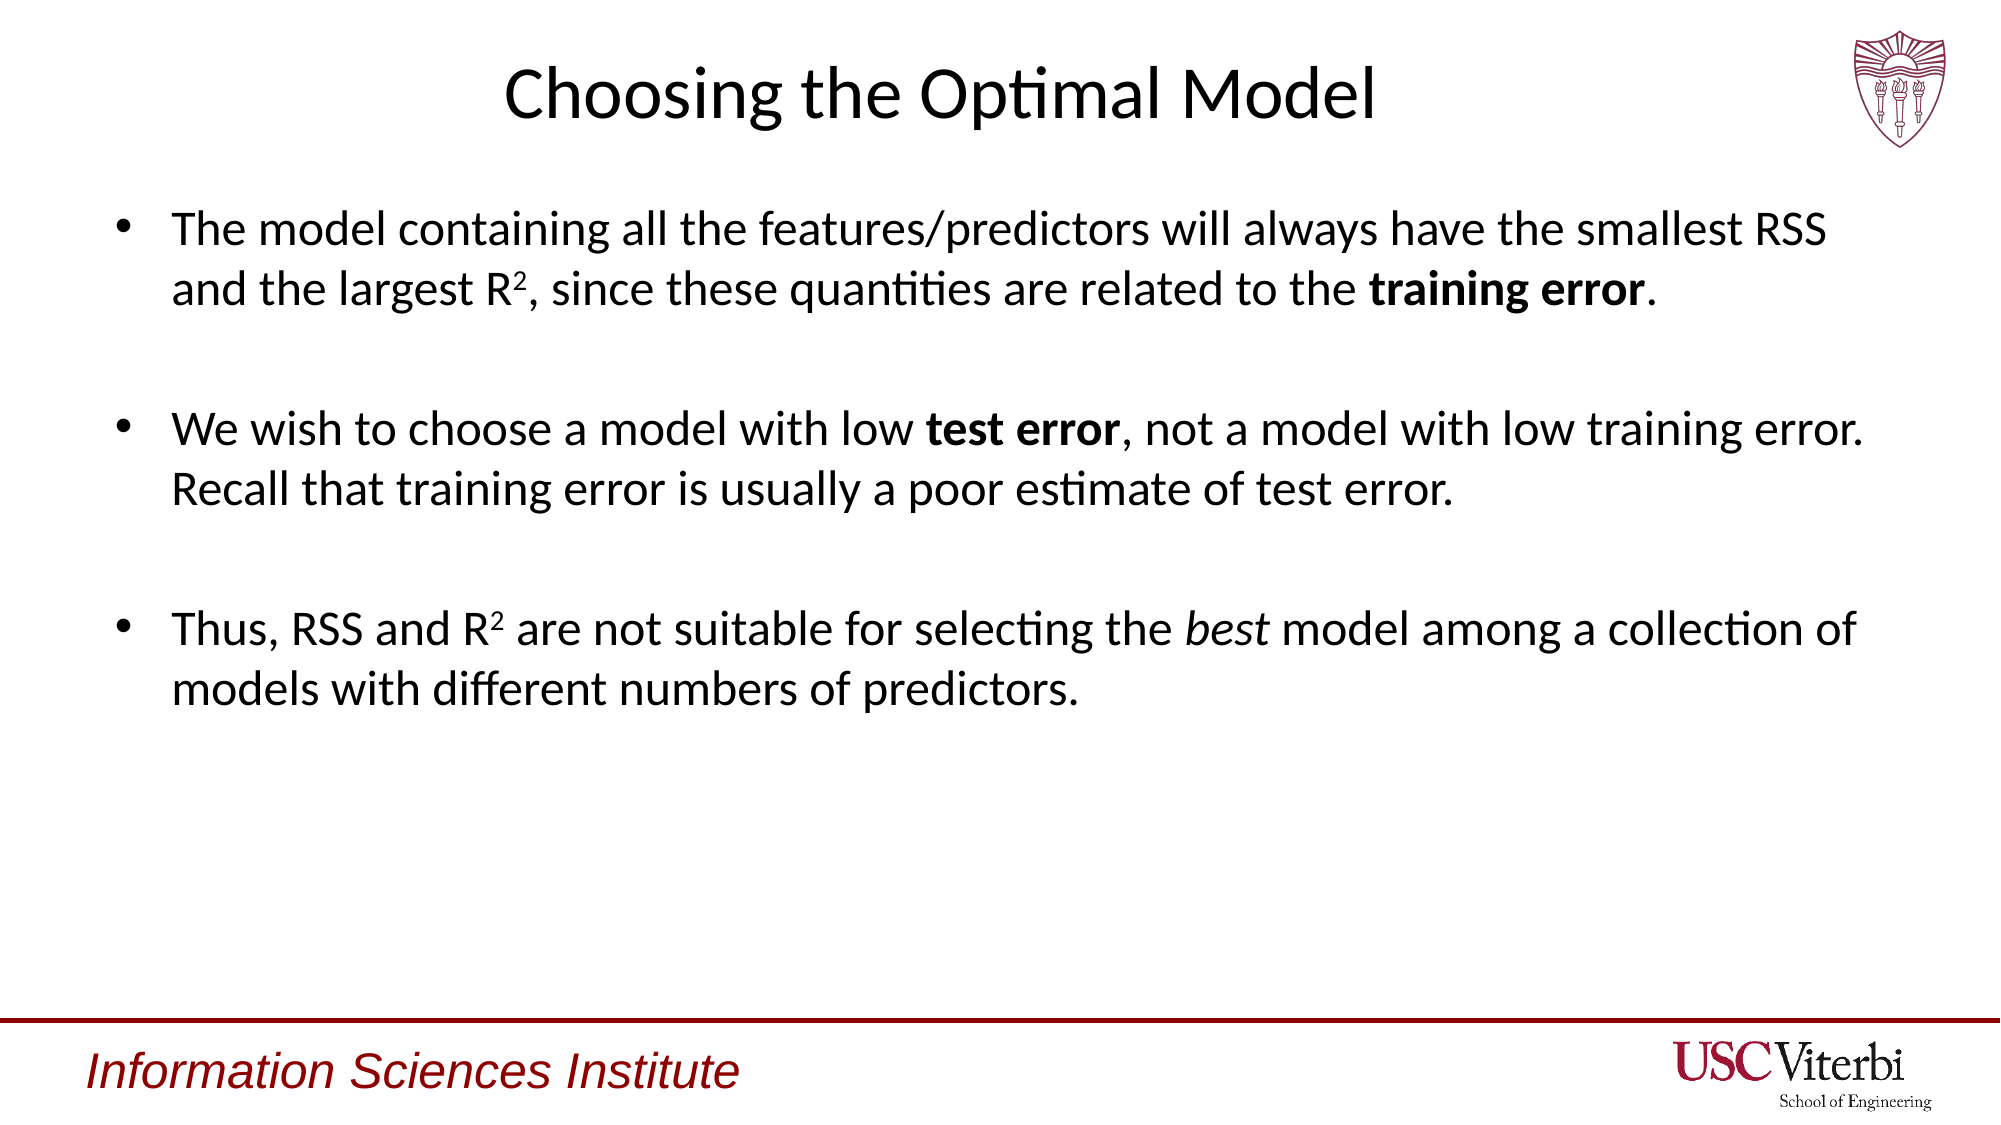

# Choosing the Optimal Model
The model containing all the features/predictors will always have the smallest RSS and the largest R2, since these quantities are related to the training error.

We wish to choose a model with low test error, not a model with low training error. Recall that training error is usually a poor estimate of test error.

Thus, RSS and R2 are not suitable for selecting the best model among a collection of models with different numbers of predictors.